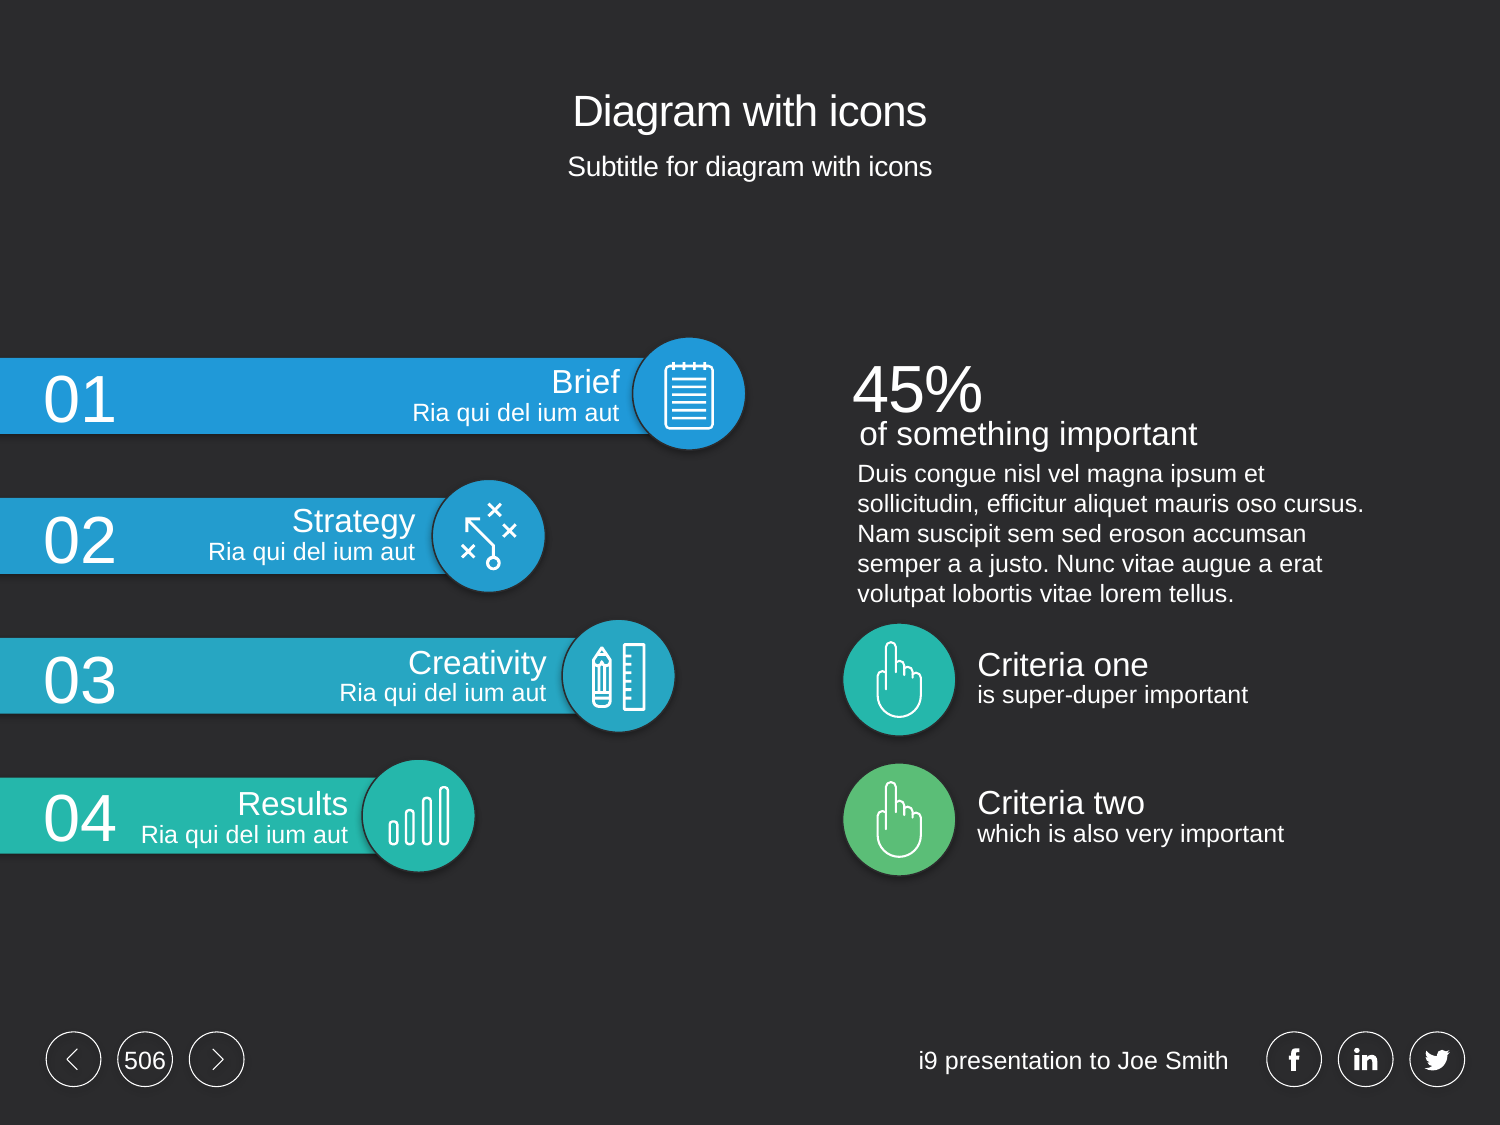

# Diagram with icons
Subtitle for diagram with icons

45%
01

Brief
Ria qui del ium aut

of something important
Duis congue nisl vel magna ipsum et sollicitudin, efficitur aliquet mauris oso cursus. Nam suscipit sem sed eroson accumsan semper a a justo. Nunc vitae augue a erat volutpat lobortis vitae lorem tellus.

02
Strategy
Ria qui del ium aut

03

Creativity
Ria qui del ium aut
Criteria one
is super-duper important

04

Criteria two
which is also very important
Results
Ria qui del ium aut